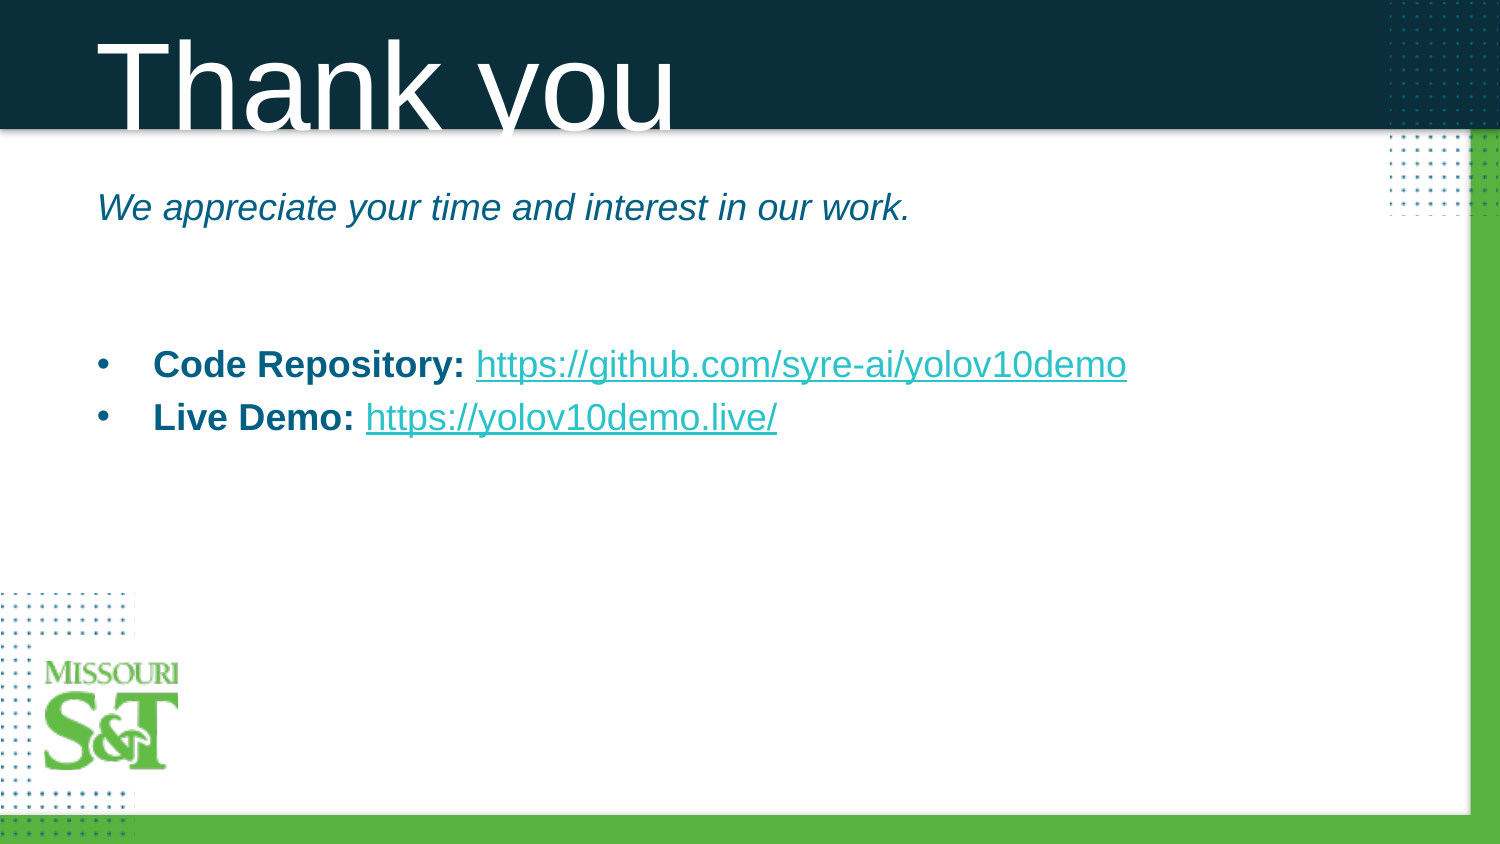

Thank you
We appreciate your time and interest in our work.

Code Repository: https://github.com/syre-ai/yolov10demo
Live Demo: https://yolov10demo.live/